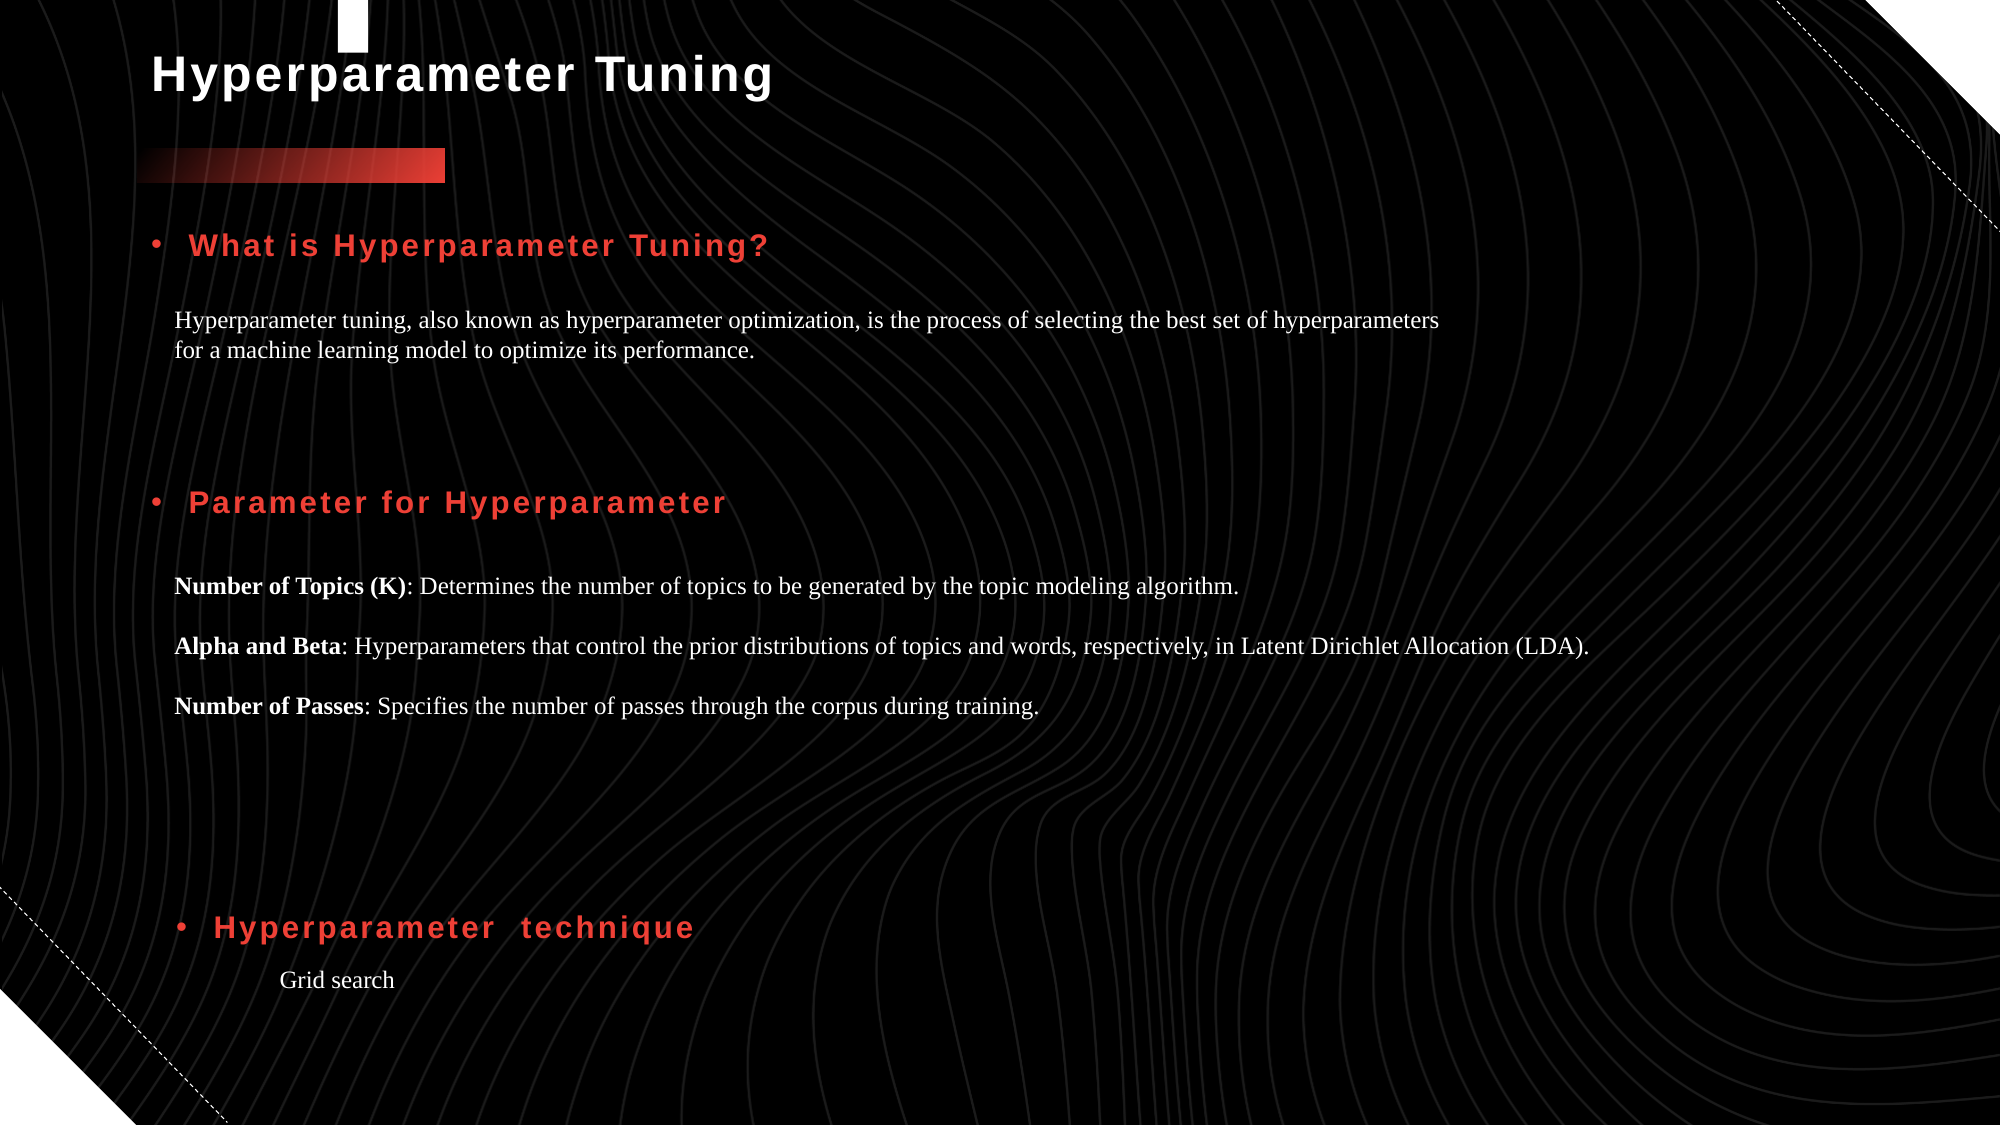

# Hyperparameter Tuning
What is Hyperparameter Tuning?
Hyperparameter tuning, also known as hyperparameter optimization, is the process of selecting the best set of hyperparameters for a machine learning model to optimize its performance.

Parameter for Hyperparameter
Number of Topics (K): Determines the number of topics to be generated by the topic modeling algorithm.

Alpha and Beta: Hyperparameters that control the prior distributions of topics and words, respectively, in Latent Dirichlet Allocation (LDA).

Number of Passes: Specifies the number of passes through the corpus during training.
Hyperparameter  technique
Grid search